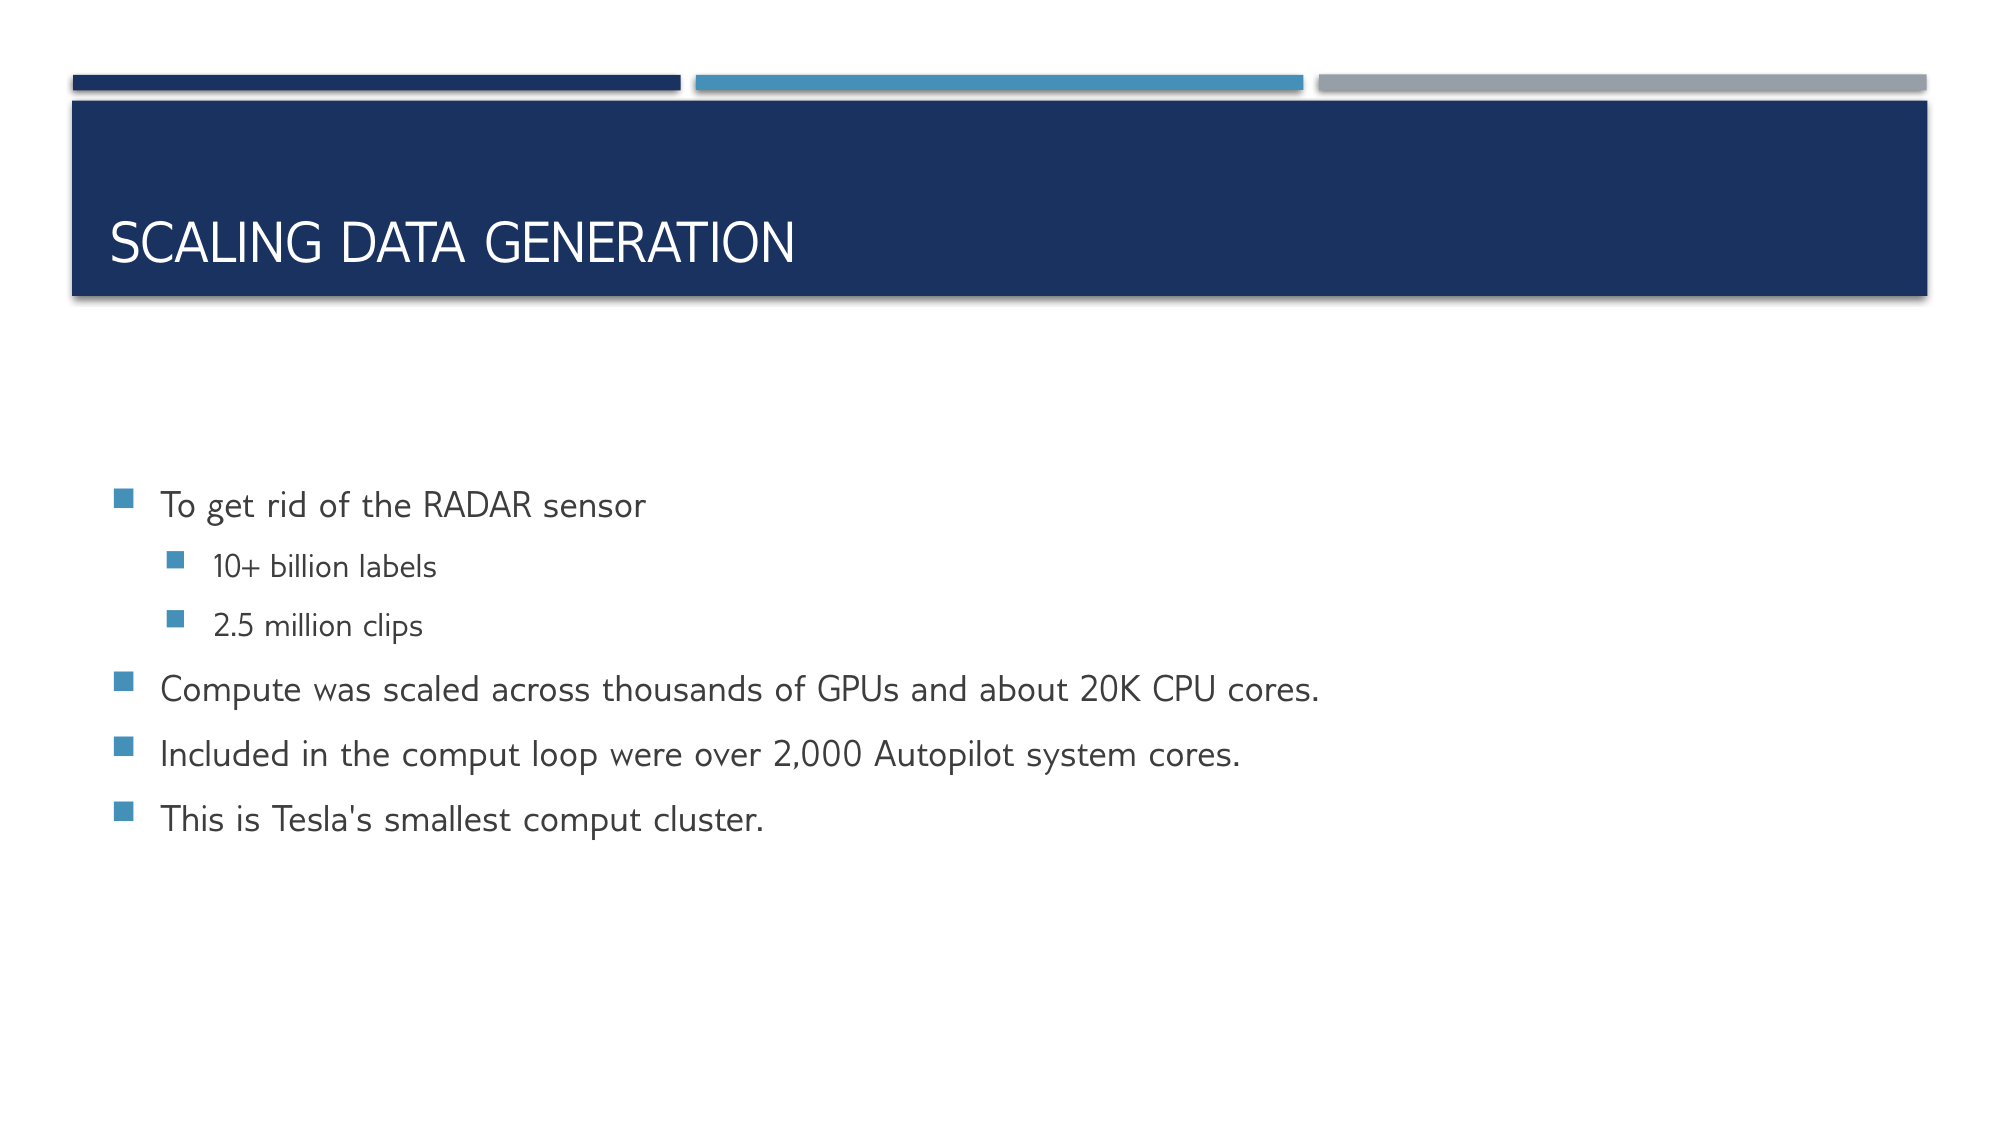

# Scaling data generation
To get rid of the RADAR sensor
10+ billion labels
2.5 million clips
Compute was scaled across thousands of GPUs and about 20K CPU cores.
Included in the comput loop were over 2,000 Autopilot system cores.
This is Tesla's smallest comput cluster.